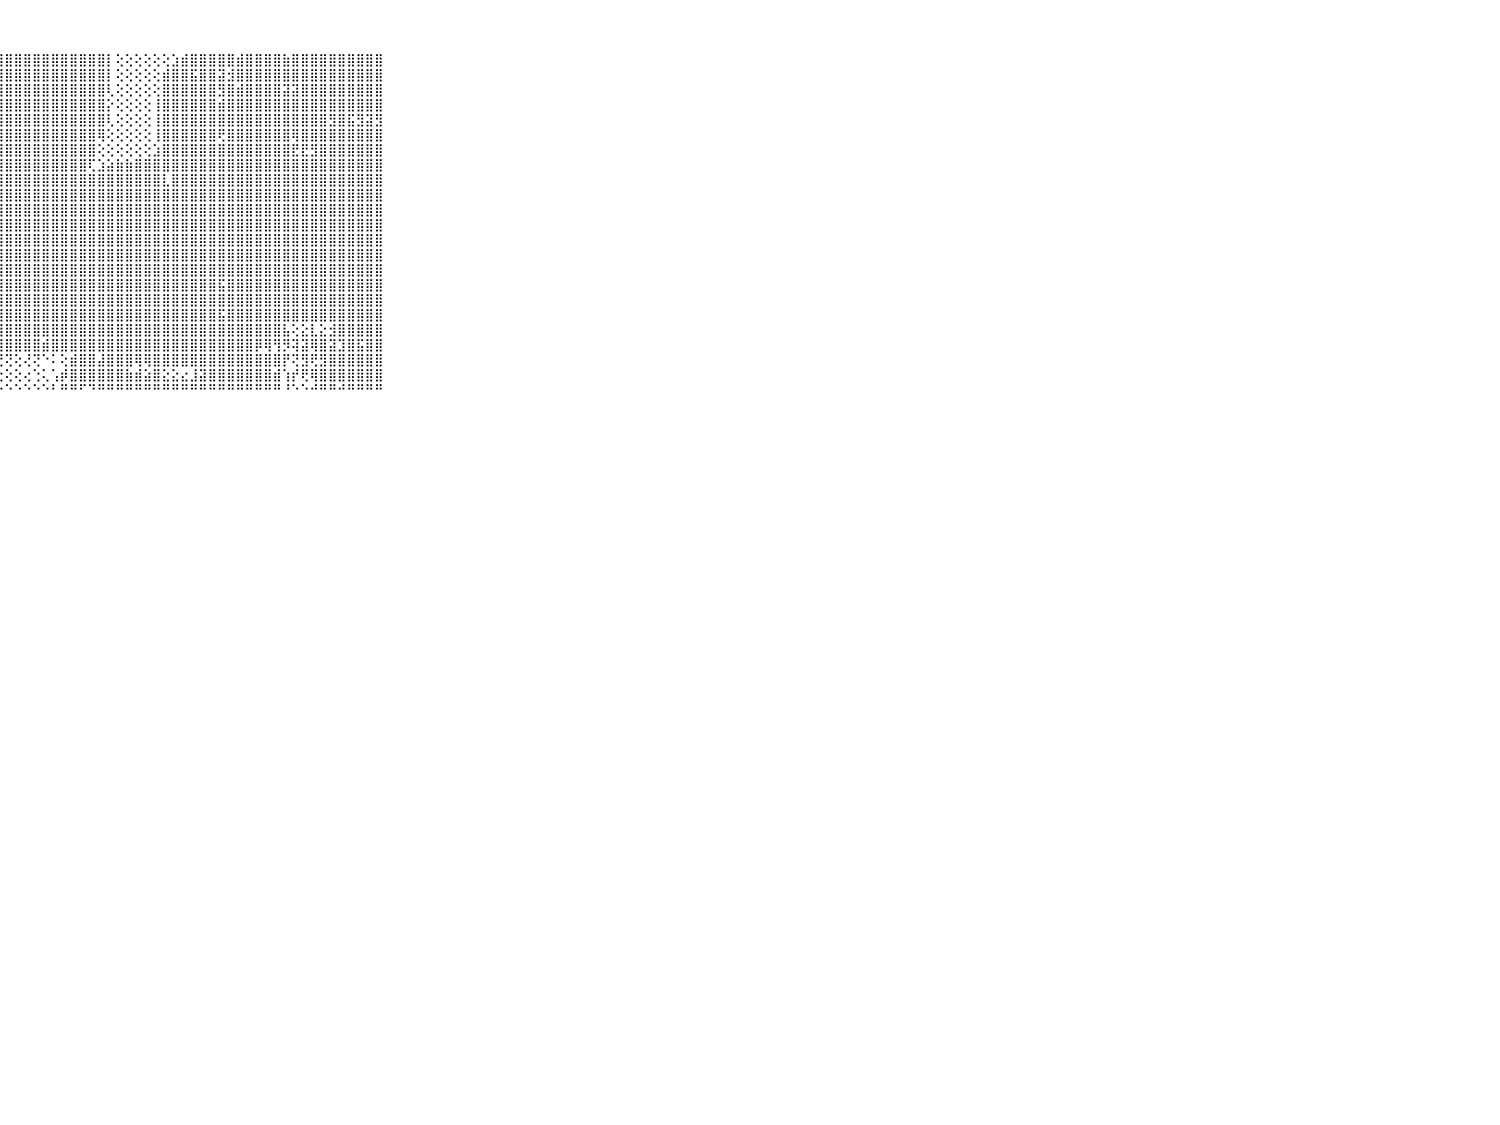

⠀⠀⠀⠀⠀⠀⠀⠀⠀⠀⠀⢸⣿⣿⣿⣿⣿⣿⣿⣿⣿⣿⣿⣿⣿⣿⣿⣿⣿⣿⣿⣿⣿⣿⣿⣿⣿⣿⣿⡇⢕⢕⢕⢕⢕⢕⣱⣾⣿⣿⣿⣿⣿⣾⣿⣿⣿⣿⣷⣿⣿⣿⣿⣿⣿⣿⣿⣿⣿⠀⠀⠀⠀⠀⠀⠀⠀⠀⠀⠀⠀
⠀⠀⠀⠀⠀⠀⠀⠀⠀⠀⠀⢸⣿⣿⣿⣿⣿⣿⣿⣿⣿⣿⣿⣿⣿⣿⣿⣿⣿⣿⣿⣿⣿⣿⣿⣿⣿⣿⣿⡇⢕⢕⢕⢕⢕⣾⣿⣿⣯⣿⣿⣽⣺⣿⣿⣿⣿⣿⣿⣿⣿⣿⣿⣿⣿⣿⣿⣿⣿⠀⠀⠀⠀⠀⠀⠀⠀⠀⠀⠀⠀
⠀⠀⠀⠀⠀⠀⠀⠀⠀⠀⠀⢸⣿⣿⣿⣿⣿⣿⣿⣿⣿⣿⣿⣿⣿⣿⣿⣿⣿⣿⣿⣿⣿⣿⣿⣿⣿⣿⣿⢇⢕⢕⢕⢕⢕⣿⣿⣿⣿⣿⣿⣻⣿⣾⣿⣿⣿⣿⣽⣽⣿⣿⣿⣿⣿⣿⣿⣿⣿⠀⠀⠀⠀⠀⠀⠀⠀⠀⠀⠀⠀
⠀⠀⠀⠀⠀⠀⠀⠀⠀⠀⠀⢸⣿⣿⣿⣿⣿⣿⣿⣿⣿⣿⣿⣿⣿⣿⣿⣿⣿⣿⣿⣿⣿⣿⣿⣿⣿⣿⣿⡕⢕⢕⢕⢕⢸⣿⣿⣿⣿⣿⣿⣾⣿⣿⣿⣿⣿⣿⣿⣿⣿⣿⣿⣿⣿⣿⣿⣿⣿⠀⠀⠀⠀⠀⠀⠀⠀⠀⠀⠀⠀
⠀⠀⠀⠀⠀⠀⠀⠀⠀⠀⠀⢸⣿⣿⣿⣿⣿⣿⣿⣿⣿⣿⣿⣿⣿⣿⣿⣿⣿⣿⣿⣿⣿⣿⣿⣿⣿⣿⣿⢇⢕⢕⢕⢕⢸⣿⣿⣿⣿⣿⣿⣿⣿⣿⣿⣿⣿⣿⣿⣿⣿⣿⣿⣻⣿⣯⣻⣽⣻⠀⠀⠀⠀⠀⠀⠀⠀⠀⠀⠀⠀
⠀⠀⠀⠀⠀⠀⠀⠀⠀⠀⠀⢸⣿⣿⣿⣿⣿⣿⣿⣿⣿⣿⣿⣿⣿⣿⣿⣿⣿⣿⣿⣿⣿⣿⣿⣿⣿⣿⢿⢕⢕⢕⢕⢕⢸⣿⣿⣿⣿⣿⣿⢟⣿⣿⣿⣿⣿⣿⣿⢿⣿⣿⣿⣿⣿⣿⣿⣿⣿⠀⠀⠀⠀⠀⠀⠀⠀⠀⠀⠀⠀
⠀⠀⠀⠀⠀⠀⠀⠀⠀⠀⠀⢸⣿⣿⣿⣿⣿⣿⣿⣿⣿⣿⣿⣿⣿⣿⣿⣿⣿⣿⣿⣿⣿⣿⣿⣿⣿⣿⢕⢕⢕⢕⢕⢕⣱⣿⣿⣿⣿⣿⣿⣿⣿⣿⣿⣿⣿⣿⣿⣟⣟⣻⣿⣿⣿⣿⣿⣿⣿⠀⠀⠀⠀⠀⠀⠀⠀⠀⠀⠀⠀
⠀⠀⠀⠀⠀⠀⠀⠀⠀⠀⠀⢸⣿⣿⣿⣿⣿⣿⣿⣿⣿⣿⣿⣿⣿⣿⣿⣿⣿⣿⣿⣿⣿⣿⣿⣿⣿⢏⣱⣵⣷⣷⣿⣿⣿⣿⣿⣿⣿⣿⣿⣿⣿⣿⣿⣿⣿⣿⣿⣿⣿⣿⣿⣿⣿⣿⣿⣿⣿⠀⠀⠀⠀⠀⠀⠀⠀⠀⠀⠀⠀
⠀⠀⠀⠀⠀⠀⠀⠀⠀⠀⠀⢸⣿⣿⣿⣿⣿⣿⣿⣿⣿⣿⣿⣿⣿⣿⣿⣿⣿⣿⣿⣿⣿⣿⣿⣿⣿⣿⣿⣿⣿⣿⣿⣿⣿⣇⣿⣿⣿⣿⣿⣿⣿⣿⣿⣿⣿⣿⣿⣿⣿⣿⣿⣿⣿⣿⣿⣿⣿⠀⠀⠀⠀⠀⠀⠀⠀⠀⠀⠀⠀
⠀⠀⠀⠀⠀⠀⠀⠀⠀⠀⠀⢸⣿⣿⣿⣿⣿⣿⣿⣿⣿⣿⣿⣿⣿⣿⣿⣿⣿⣿⣿⣿⣿⣿⣿⣿⣿⣿⣿⣿⣿⣿⣿⣿⣿⣿⣿⣿⣿⣿⣿⣿⣿⣿⣿⣿⣿⣿⣿⣿⣿⣿⣿⣿⣿⣿⣿⣿⣿⠀⠀⠀⠀⠀⠀⠀⠀⠀⠀⠀⠀
⠀⠀⠀⠀⠀⠀⠀⠀⠀⠀⠀⢸⣿⣿⣿⣿⣿⣿⣿⣿⣿⣿⣿⣿⣿⣿⣿⣿⣿⣿⣿⣿⣿⣿⣿⣿⣿⣿⣿⣿⣿⣿⣿⣿⣿⣿⣿⣿⣿⣿⣿⣿⣿⣿⣿⣿⣿⣿⣿⣿⣿⣿⣿⣿⣿⣿⣿⣿⣿⠀⠀⠀⠀⠀⠀⠀⠀⠀⠀⠀⠀
⠀⠀⠀⠀⠀⠀⠀⠀⠀⠀⠀⢸⣿⣿⣿⣿⣿⣿⣿⣿⣿⣿⣿⣿⣿⣿⣿⣿⣿⣿⣿⣿⣿⣿⣿⣿⣿⣿⣿⣿⣿⣿⣿⣿⣿⣿⣿⣿⣿⣿⣿⣿⣿⣿⣿⣿⣿⣿⣿⣿⣿⣿⣿⣿⣿⣿⣿⣿⣿⠀⠀⠀⠀⠀⠀⠀⠀⠀⠀⠀⠀
⠀⠀⠀⠀⠀⠀⠀⠀⠀⠀⠀⢸⣿⣿⣿⣿⣿⣿⣿⣿⣿⣿⣿⣿⣿⣿⣿⣿⣿⣿⣿⣿⣿⣿⣿⣿⣿⣿⣿⣿⣿⣿⣿⣿⣿⣿⣿⣿⣿⣿⣿⣿⣿⣿⣿⣿⣿⣿⣿⣿⣿⣿⣿⣿⣿⣿⣿⣿⣿⠀⠀⠀⠀⠀⠀⠀⠀⠀⠀⠀⠀
⠀⠀⠀⠀⠀⠀⠀⠀⠀⠀⠀⢸⣿⣿⣿⣿⣿⣿⣿⣿⣿⣿⣿⣿⣿⣿⣿⣿⣿⣿⣿⣿⣿⣿⣿⣿⣿⣿⣿⣿⣿⣿⣿⣿⣿⣿⣿⣿⣿⣿⣿⣿⣿⣿⣿⣿⣿⣿⣿⣿⣿⣿⣿⣿⣿⣿⣿⣿⣿⠀⠀⠀⠀⠀⠀⠀⠀⠀⠀⠀⠀
⠀⠀⠀⠀⠀⠀⠀⠀⠀⠀⠀⢸⣿⣿⣿⣿⣿⣿⣿⣿⣿⣿⣿⣿⣿⣿⣿⣿⣿⣿⣿⣿⣿⣿⣿⣿⣿⣿⣿⣿⣿⣿⣿⣿⣿⣿⣿⣿⣿⣿⣿⣿⣿⣿⣿⣿⣿⣿⣿⣿⣿⣿⣿⣿⣿⣿⣿⣿⣿⠀⠀⠀⠀⠀⠀⠀⠀⠀⠀⠀⠀
⠀⠀⠀⠀⠀⠀⠀⠀⠀⠀⠀⢸⣿⣿⣿⣿⣿⣿⣿⣿⣿⣿⣿⣿⣿⣿⣿⣿⣿⣿⣿⣿⣿⣿⣿⣿⣿⣿⣿⣿⣿⣿⣿⣿⣿⣿⣿⣿⣿⣿⣿⣯⣿⣿⣿⣿⣿⣿⣿⣿⣿⣿⣿⣿⣿⣿⣿⣿⣿⠀⠀⠀⠀⠀⠀⠀⠀⠀⠀⠀⠀
⠀⠀⠀⠀⠀⠀⠀⠀⠀⠀⠀⢸⣿⣿⣿⣿⣿⣿⣿⣿⣿⣿⣿⣿⣿⣿⣿⣿⣿⣿⣿⣿⣿⣿⣿⣿⣿⣿⣿⣿⣿⣿⣿⣿⣿⣿⣿⣿⣿⣿⣿⣿⣿⣿⣿⣿⣿⣿⣿⣿⣿⣿⣿⣿⣿⣿⣿⣿⣿⠀⠀⠀⠀⠀⠀⠀⠀⠀⠀⠀⠀
⠀⠀⠀⠀⠀⠀⠀⠀⠀⠀⠀⢸⣿⣿⣿⣿⣿⣿⣿⣿⣿⣿⣿⣿⣿⣿⣿⣿⣿⣿⣿⣿⣿⣿⣿⣿⣿⣿⣿⣿⣿⣿⣿⣿⣿⣿⣿⣿⣿⣿⣿⣯⣿⣿⣿⣿⣿⣿⣿⣿⣿⣿⣿⣿⣿⣿⣿⣿⣿⠀⠀⠀⠀⠀⠀⠀⠀⠀⠀⠀⠀
⠀⠀⠀⠀⠀⠀⠀⠀⠀⠀⠀⢸⣿⣿⣿⣿⣿⣿⣿⣿⣿⣿⣿⣿⣿⣿⣿⣿⣿⣿⣿⣿⣿⣿⣿⣿⣿⣿⣿⣿⣿⣿⣿⣿⣿⣿⣿⣿⣿⣿⣿⣿⣿⣿⣿⣿⣿⣿⣧⢕⣕⣇⣕⣺⣿⣿⣿⣿⣿⠀⠀⠀⠀⠀⠀⠀⠀⠀⠀⠀⠀
⠀⠀⠀⠀⠀⠀⠀⠀⠀⠀⠀⢸⣿⣿⣿⣿⣿⣿⣿⣿⣿⣿⣿⣿⣿⣿⣿⣿⣿⣿⣿⣿⣾⣿⣿⣿⣿⣿⣿⣿⣿⣿⣿⣿⣿⣿⣿⣿⣿⣿⣿⣿⣿⣿⣿⡿⢿⢻⡻⢽⣽⢿⣿⣽⣹⣿⣯⣿⣿⠀⠀⠀⠀⠀⠀⠀⠀⠀⠀⠀⠀
⠀⠀⠀⠀⠀⠀⠀⠀⠀⠀⠀⢸⣿⣿⢿⢿⢿⢿⢿⢿⢿⢿⢟⢟⢟⢟⢟⢝⢝⢕⢜⢝⠑⠅⢕⣾⣿⣿⣼⣿⣿⣿⢿⢿⣿⣿⣿⣿⣿⣿⣿⣿⣿⣿⣿⣿⣿⣿⡟⢝⣻⢟⣻⣿⣿⣿⣿⣿⣿⠀⠀⠀⠀⠀⠀⠀⠀⠀⠀⠀⠀
⠀⠀⠀⠀⠀⠀⠀⠀⠀⠀⠀⠀⢄⢕⢕⢕⢕⢕⢕⢕⢕⢕⢕⢕⢕⢕⢕⢕⢕⢕⢔⢑⢅⢡⡾⣿⣿⣿⣿⣿⣿⣷⣾⣵⣿⣕⣕⣔⣸⣽⣿⣿⣿⣿⣿⣿⣿⣾⢱⡞⢟⢿⣿⣿⣿⣿⣿⣿⣿⠀⠀⠀⠀⠀⠀⠀⠀⠀⠀⠀⠀
⠀⠀⠀⠀⠀⠀⠀⠀⠀⠀⠀⠀⠑⠑⠑⠑⠑⠑⠑⠑⠑⠑⠑⠑⠑⠑⠑⠑⠑⠑⠑⠑⠑⠃⠛⠛⠋⠙⠛⠛⠛⠛⠛⠛⠛⠛⠛⠛⠛⠛⠛⠛⠛⠛⠛⠛⠛⠛⠘⠑⠑⠚⠛⠛⠚⠛⠛⠛⠛⠀⠀⠀⠀⠀⠀⠀⠀⠀⠀⠀⠀